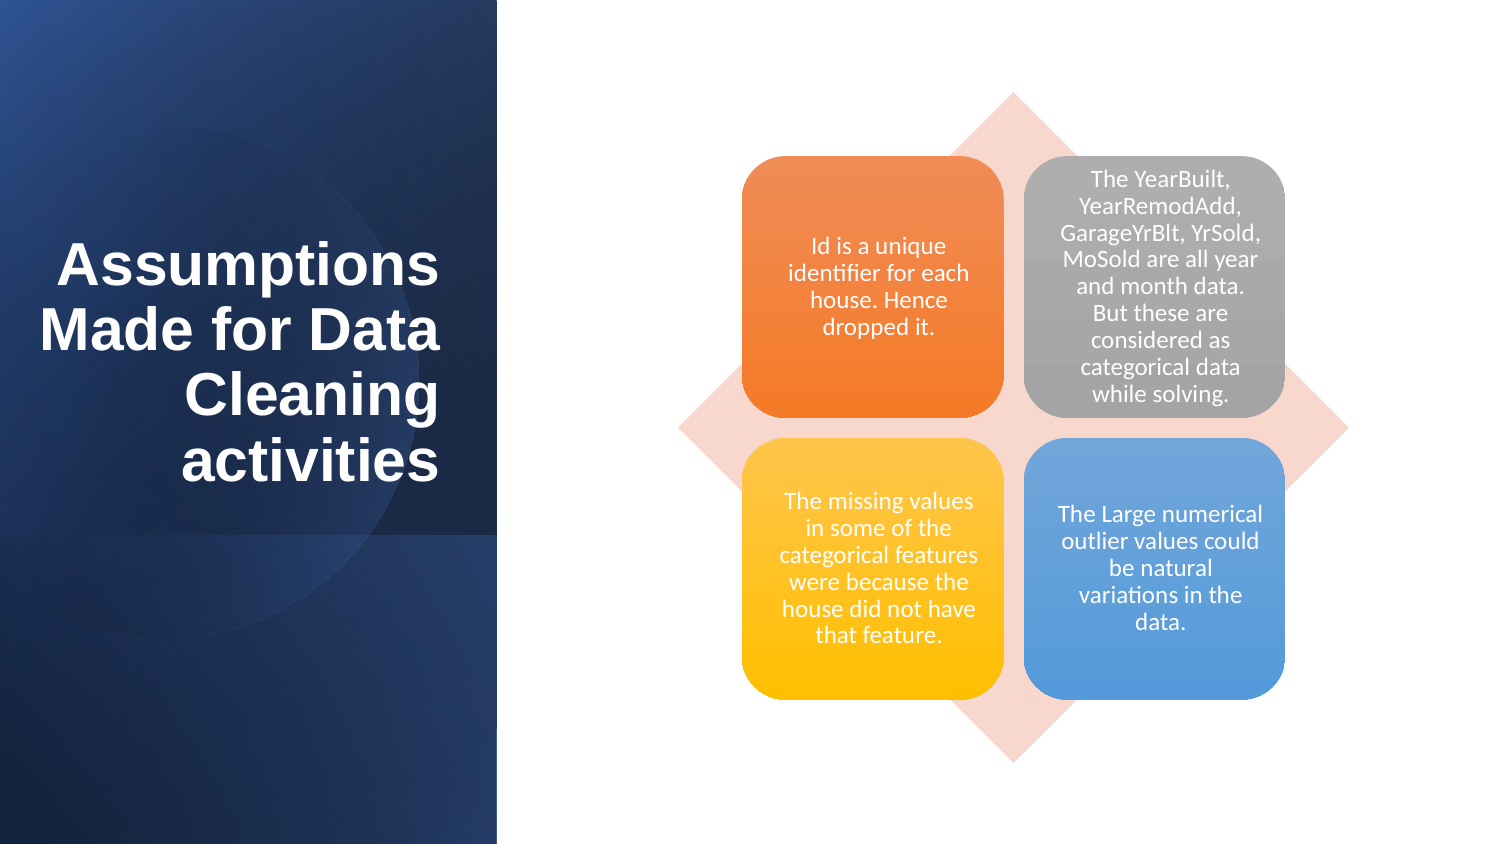

Id is a unique identifier for each house. Hence dropped it.
The YearBuilt, YearRemodAdd, GarageYrBlt, YrSold, MoSold are all year and month data. But these are considered as categorical data while solving.
The missing values in some of the categorical features were because the house did not have that feature.
The Large numerical outlier values could be natural variations in the data.

# Assumptions Made for Data Cleaning activities